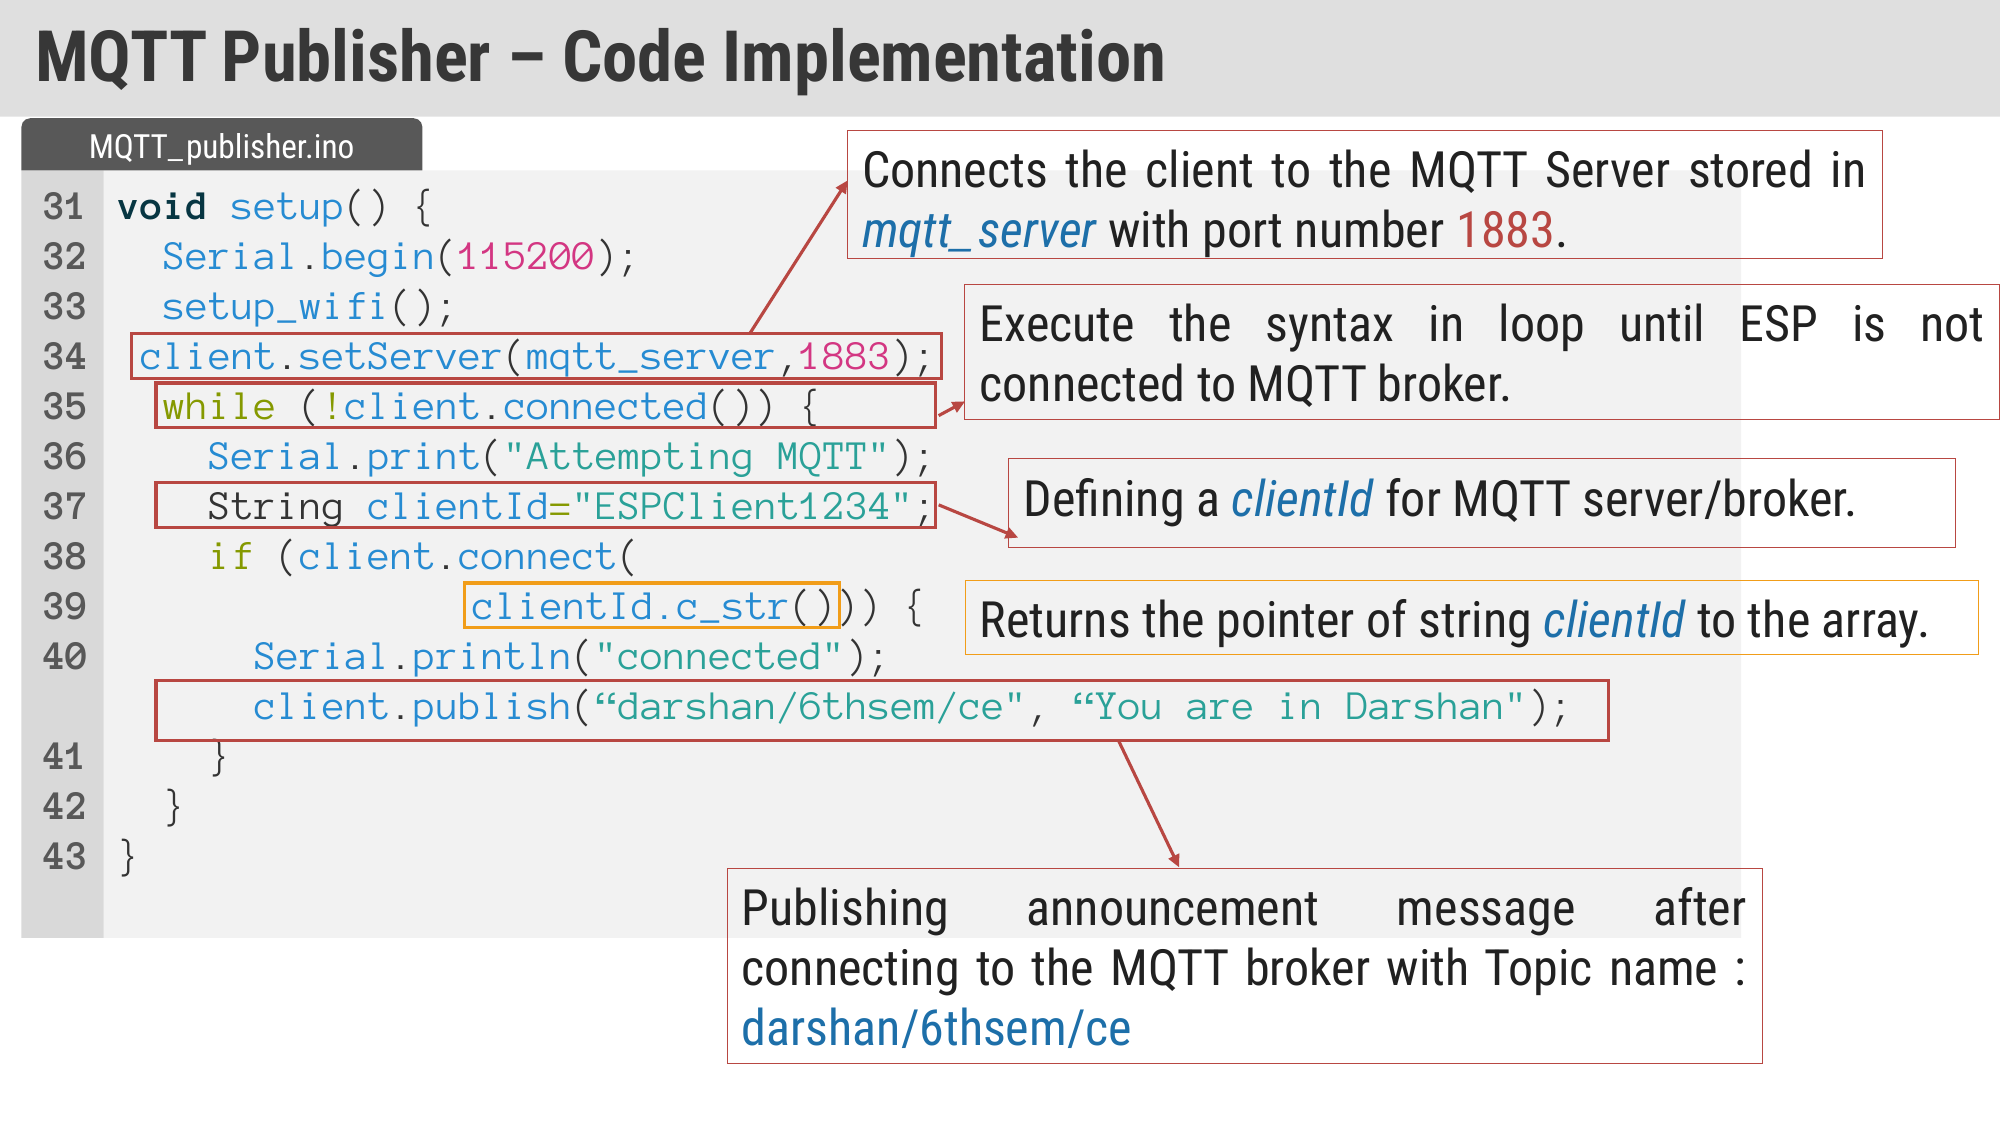

MQTT Publisher – Code Implementation
MQTT_publisher.ino
31
32
33
34
35
36
37
38
39
40

41
42
43
void setup() {
  Serial.begin(115200);
  setup_wifi();
 client.setServer(mqtt_server,1883);
  while (!client.connected()) {
    Serial.print("Attempting MQTT");
    String clientId="ESPClient1234";
    if (client.connect(
	         clientId.c_str())) {
      Serial.println("connected");
      client.publish(“darshan/6thsem/ce", “You are in Darshan");
    }
  }
}
Connects the client to the MQTT Server stored in mqtt_server with port number 1883.

Execute the syntax in loop until ESP is not connected to MQTT broker.

Defining a clientId for MQTT server/broker.

Returns the pointer of string clientId to the array.

Publishing announcement message after connecting to the MQTT broker with Topic name : darshan/6thsem/ce